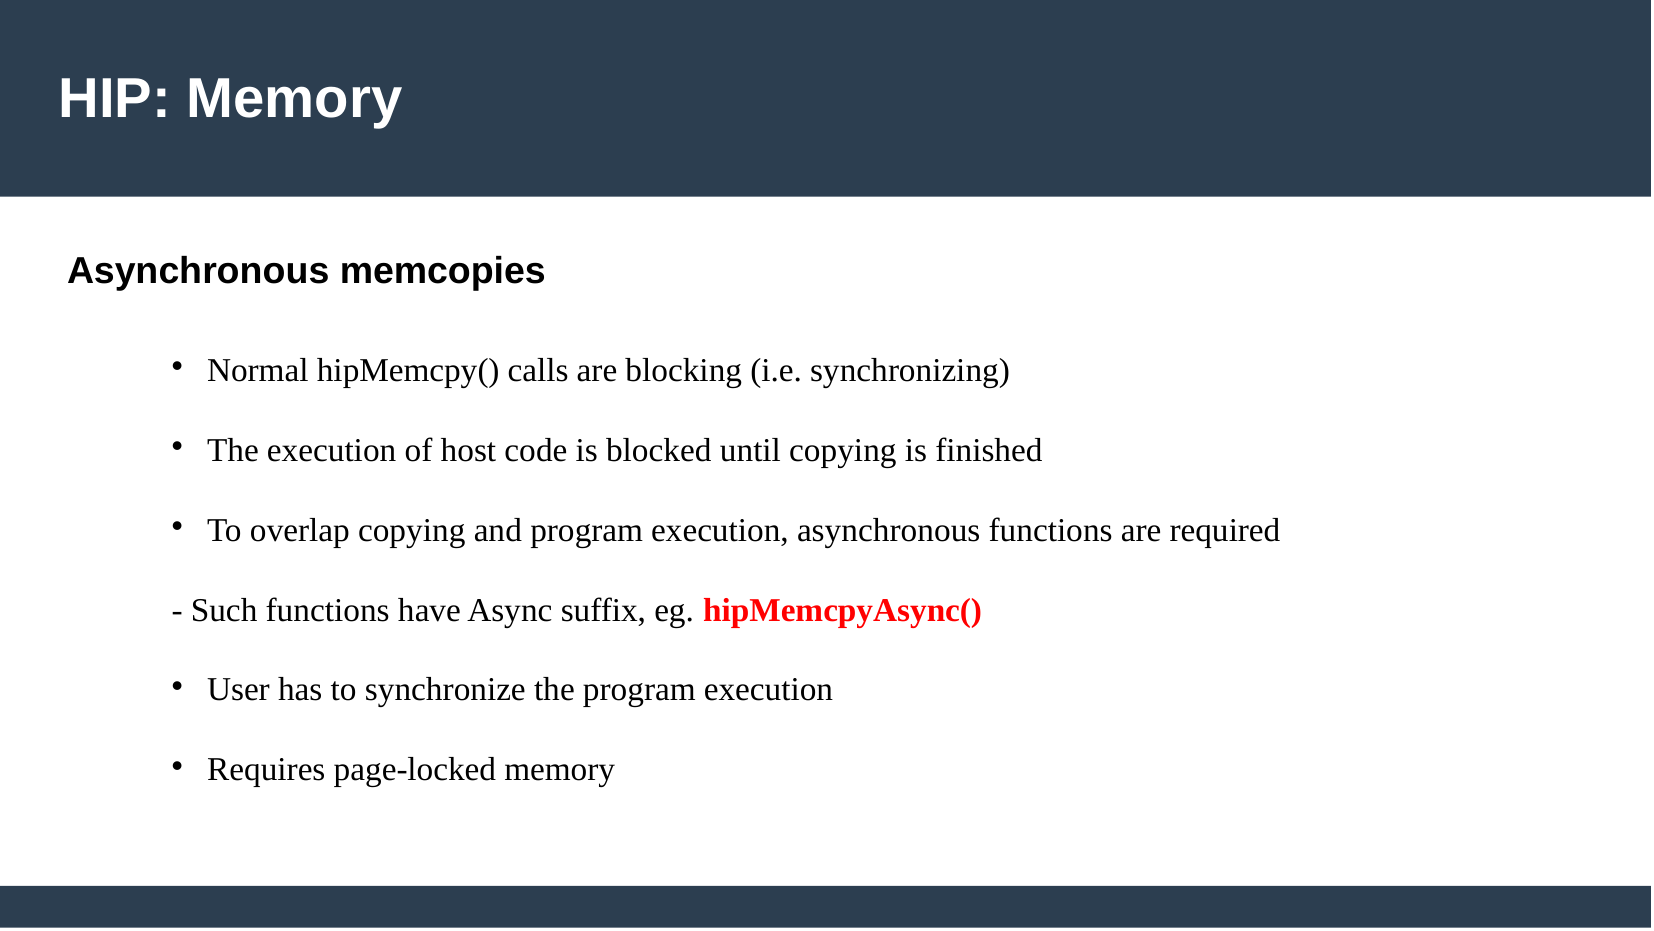

HIP: Memory
Asynchronous memcopies
Normal hipMemcpy() calls are blocking (i.e. synchronizing)

The execution of host code is blocked until copying is finished

To overlap copying and program execution, asynchronous functions are required

- Such functions have Async suffix, eg. hipMemcpyAsync()

User has to synchronize the program execution

Requires page-locked memory